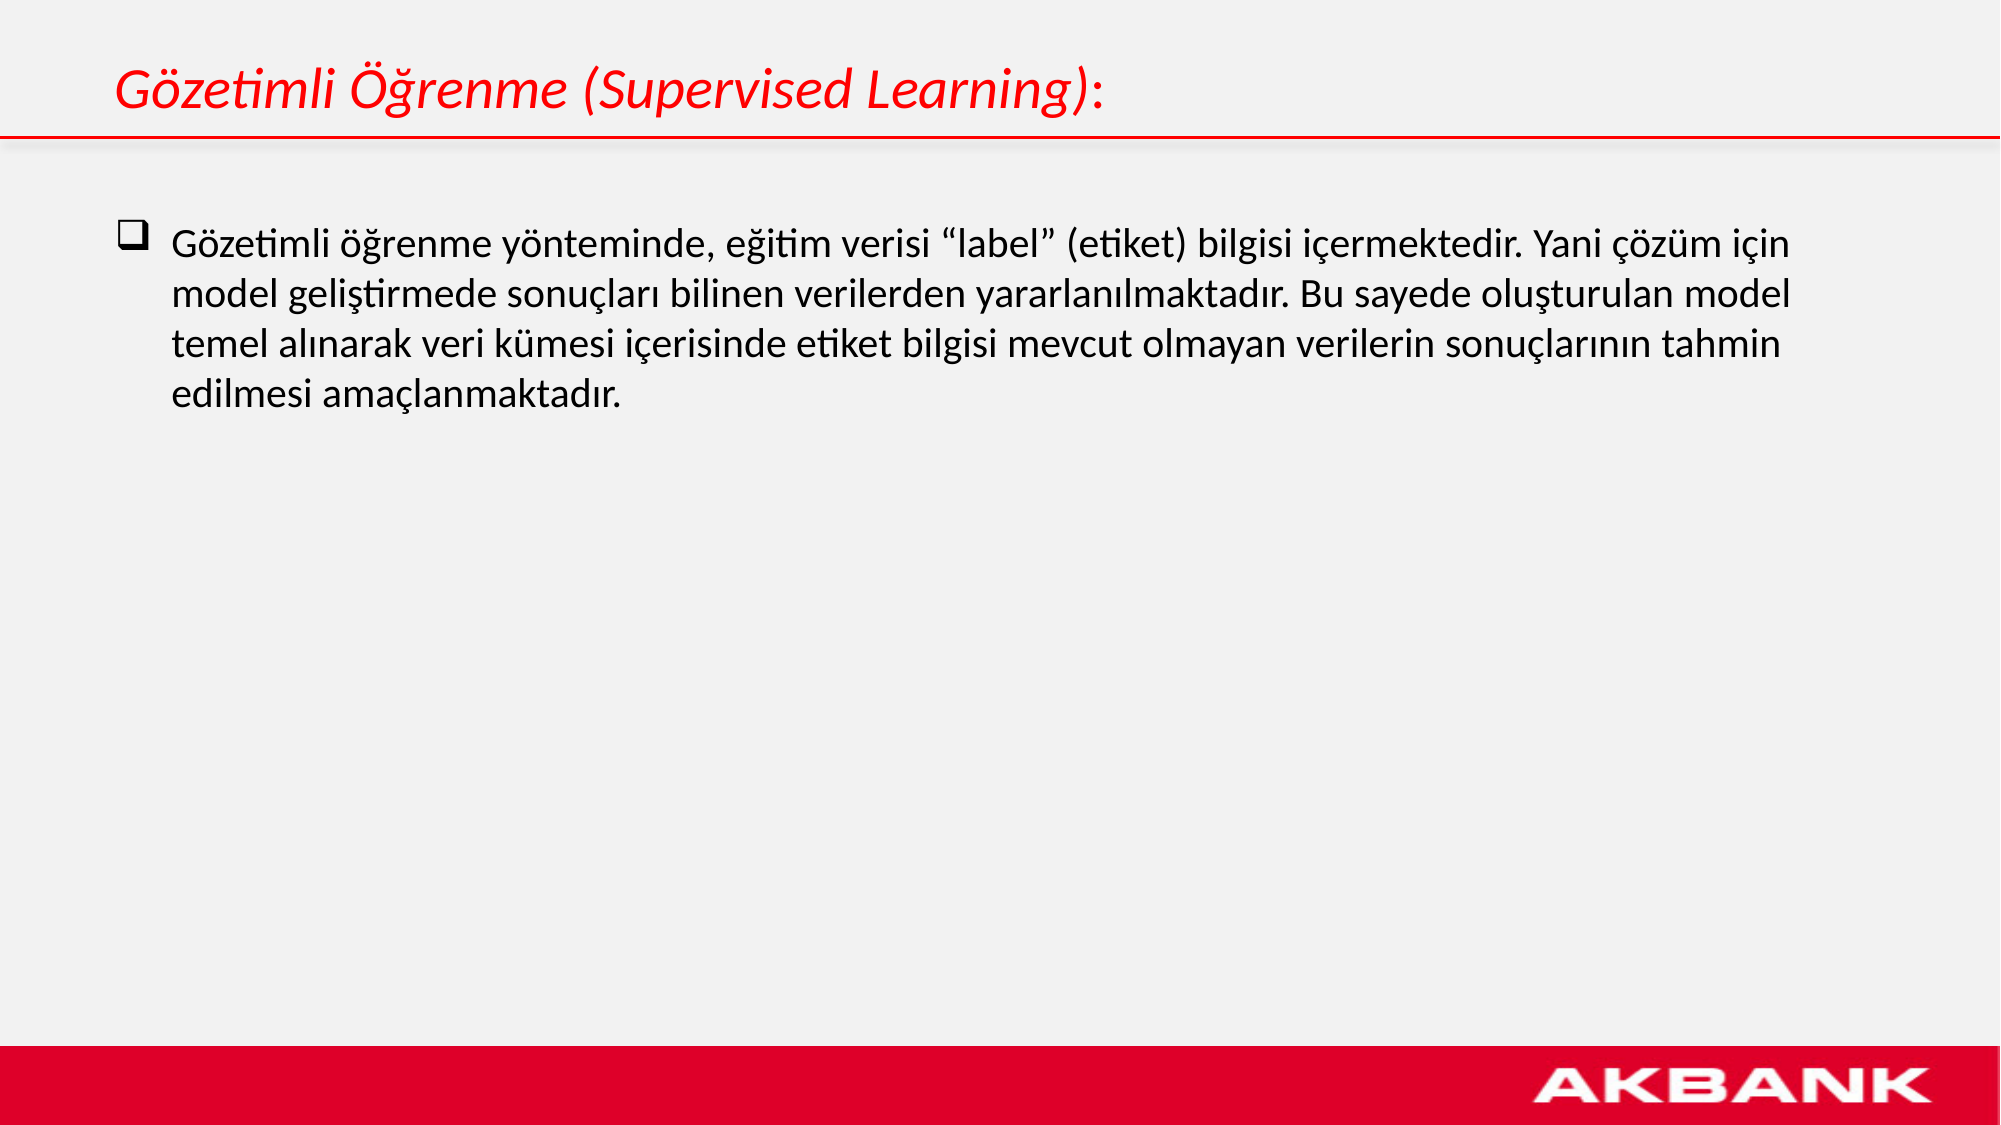

# Gözetimli Öğrenme (Supervised Learning):

Gözetimli öğrenme yönteminde, eğitim verisi “label” (etiket) bilgisi içermektedir. Yani çözüm için model geliştirmede sonuçları bilinen verilerden yararlanılmaktadır. Bu sayede oluşturulan model temel alınarak veri kümesi içerisinde etiket bilgisi mevcut olmayan verilerin sonuçlarının tahmin edilmesi amaçlanmaktadır.